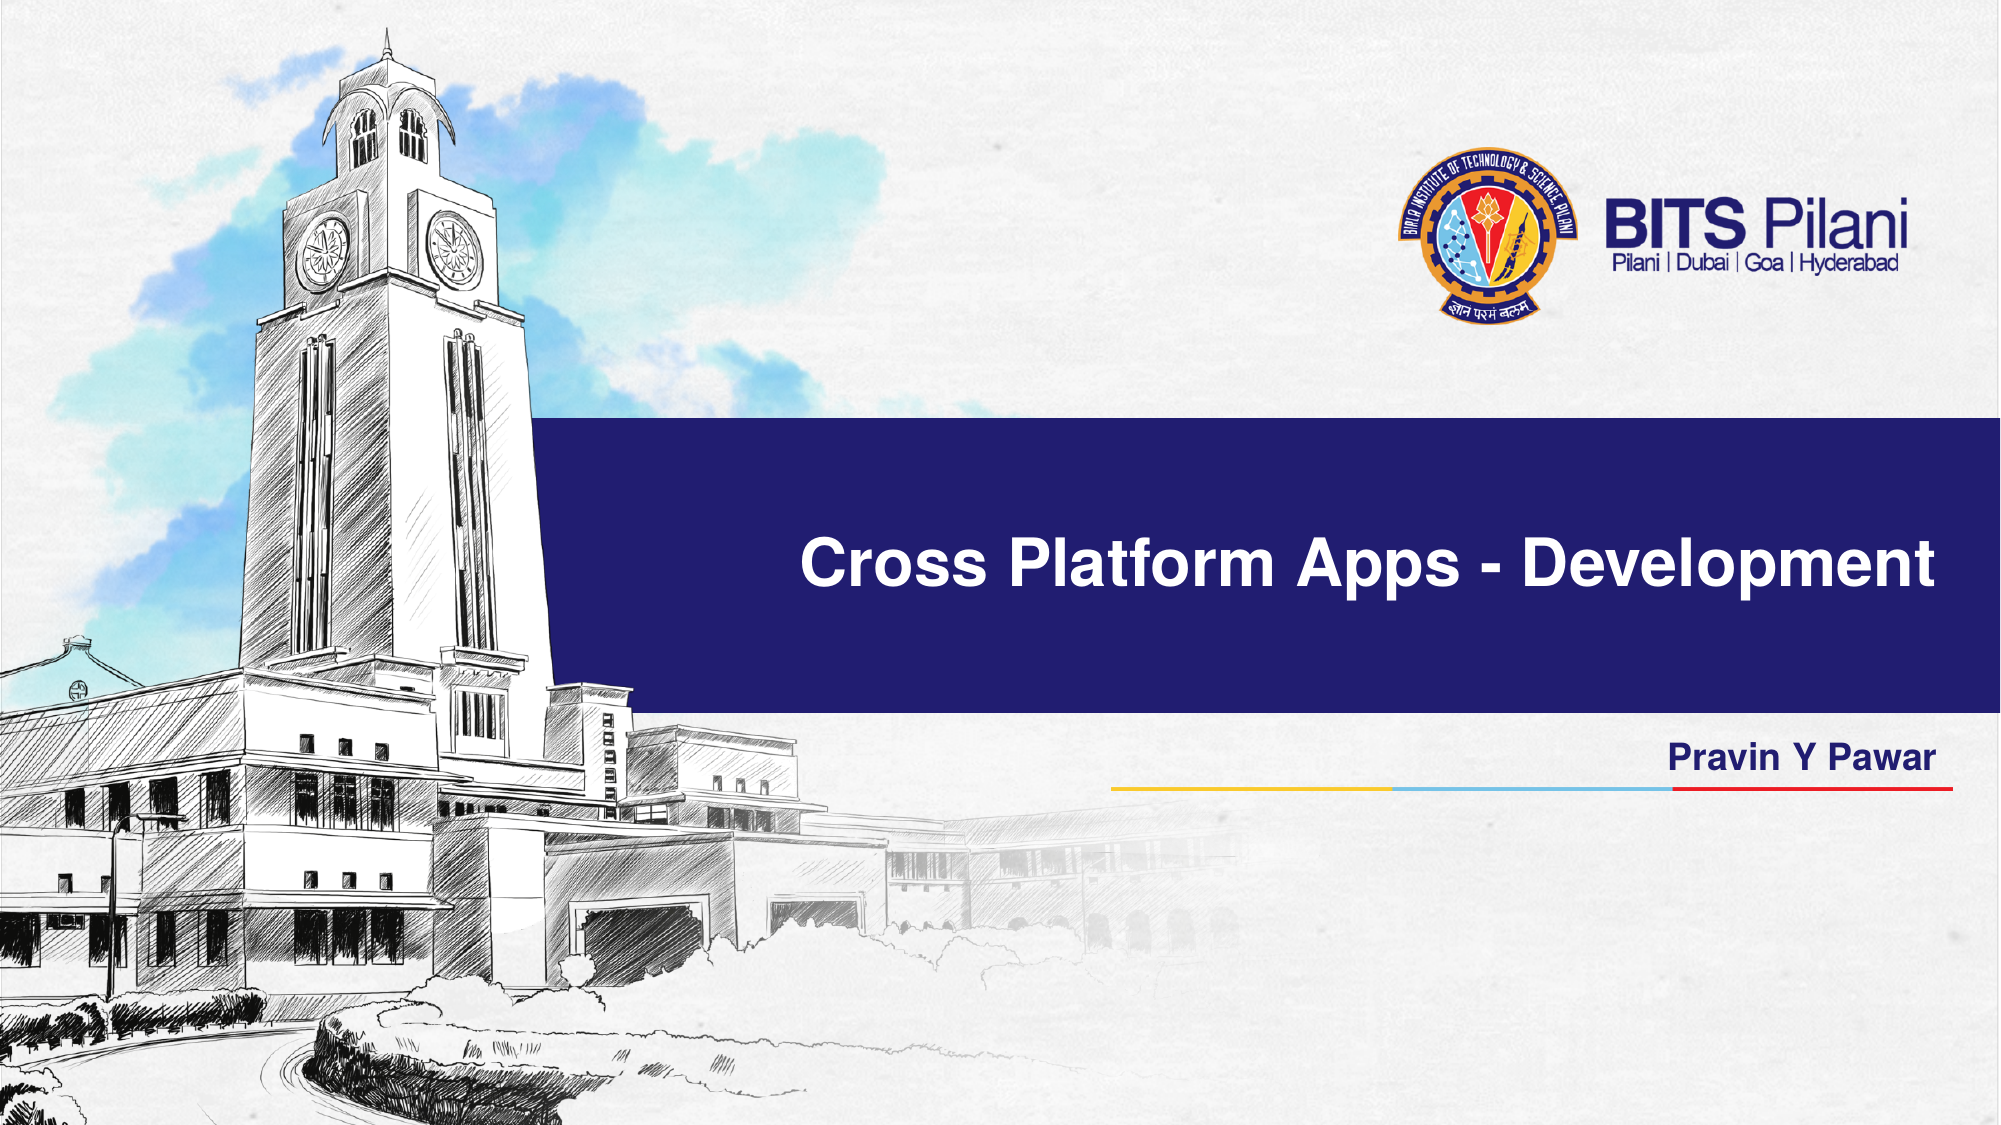

# Cross Platform Apps - Development
Pravin Y Pawar